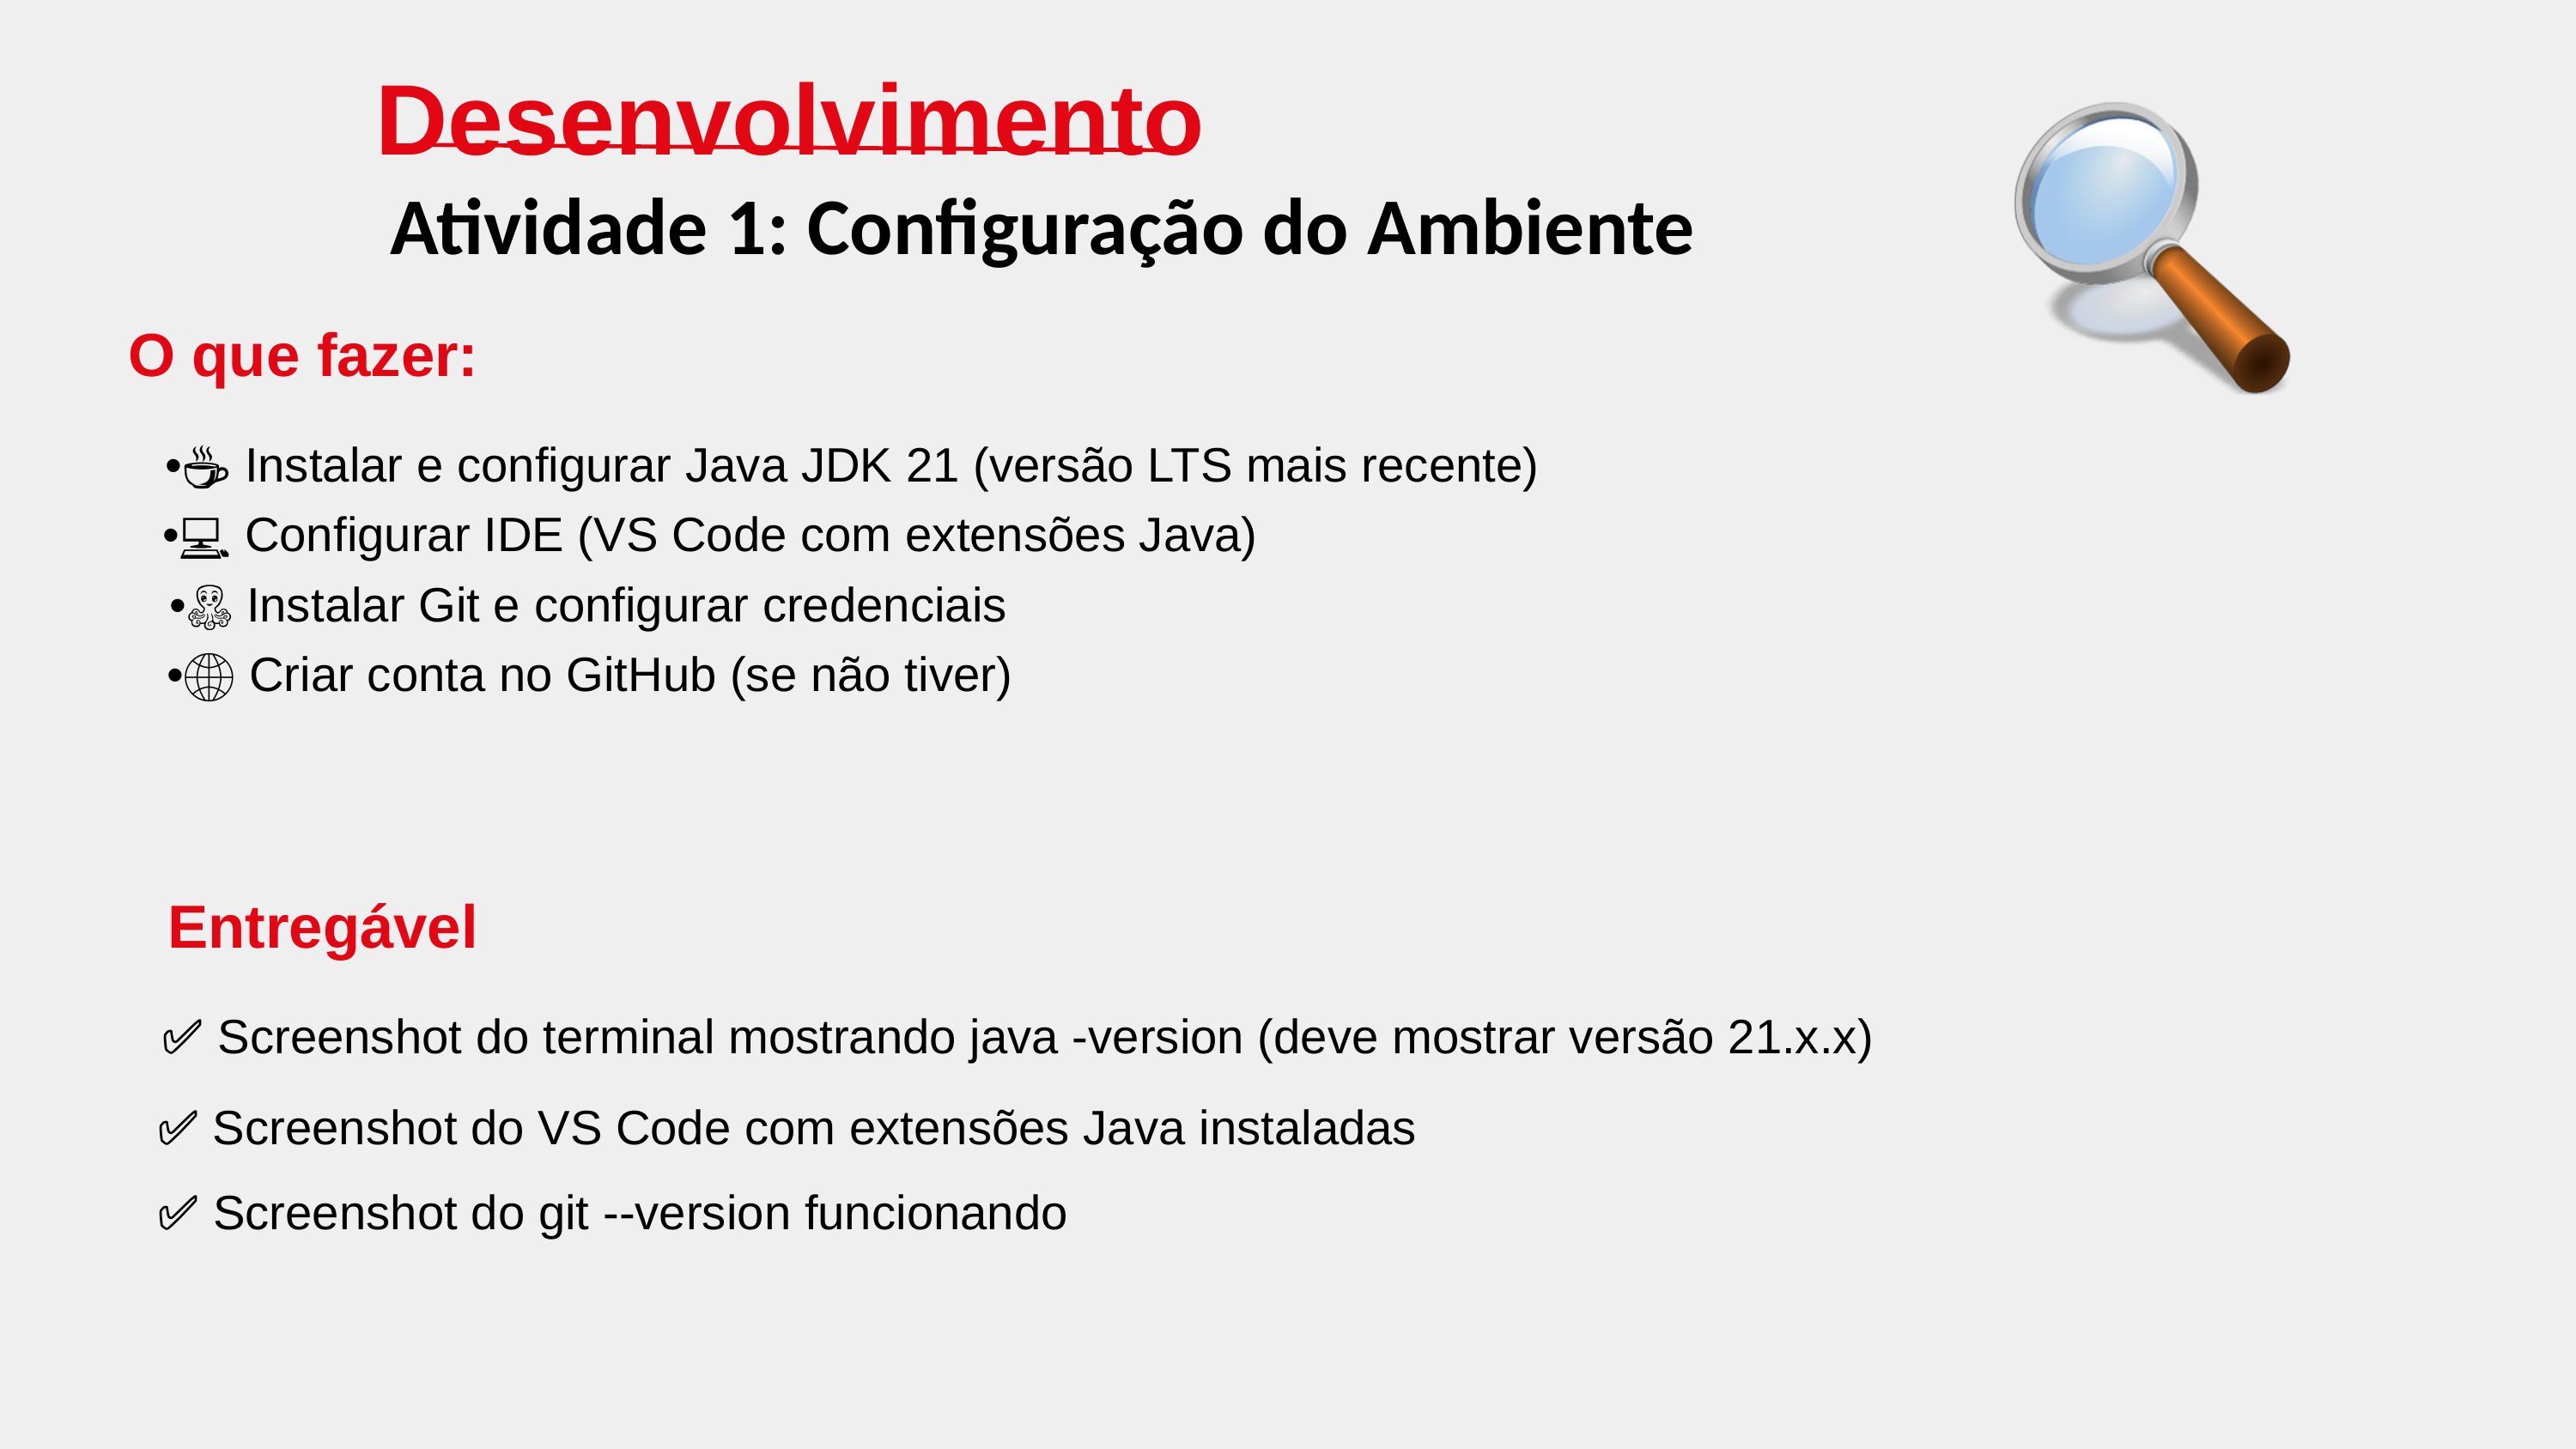

Desenvolvimento

Atividade 1: Configuração do Ambiente
O que fazer:
•☕ Instalar e configurar Java JDK 21 (versão LTS mais recente)
•💻 Configurar IDE (VS Code com extensões Java)
•🐙 Instalar Git e configurar credenciais
•🌐 Criar conta no GitHub (se não tiver)
Entregável
✅ Screenshot do terminal mostrando java -version (deve mostrar versão 21.x.x)
✅ Screenshot do VS Code com extensões Java instaladas
✅ Screenshot do git --version funcionando